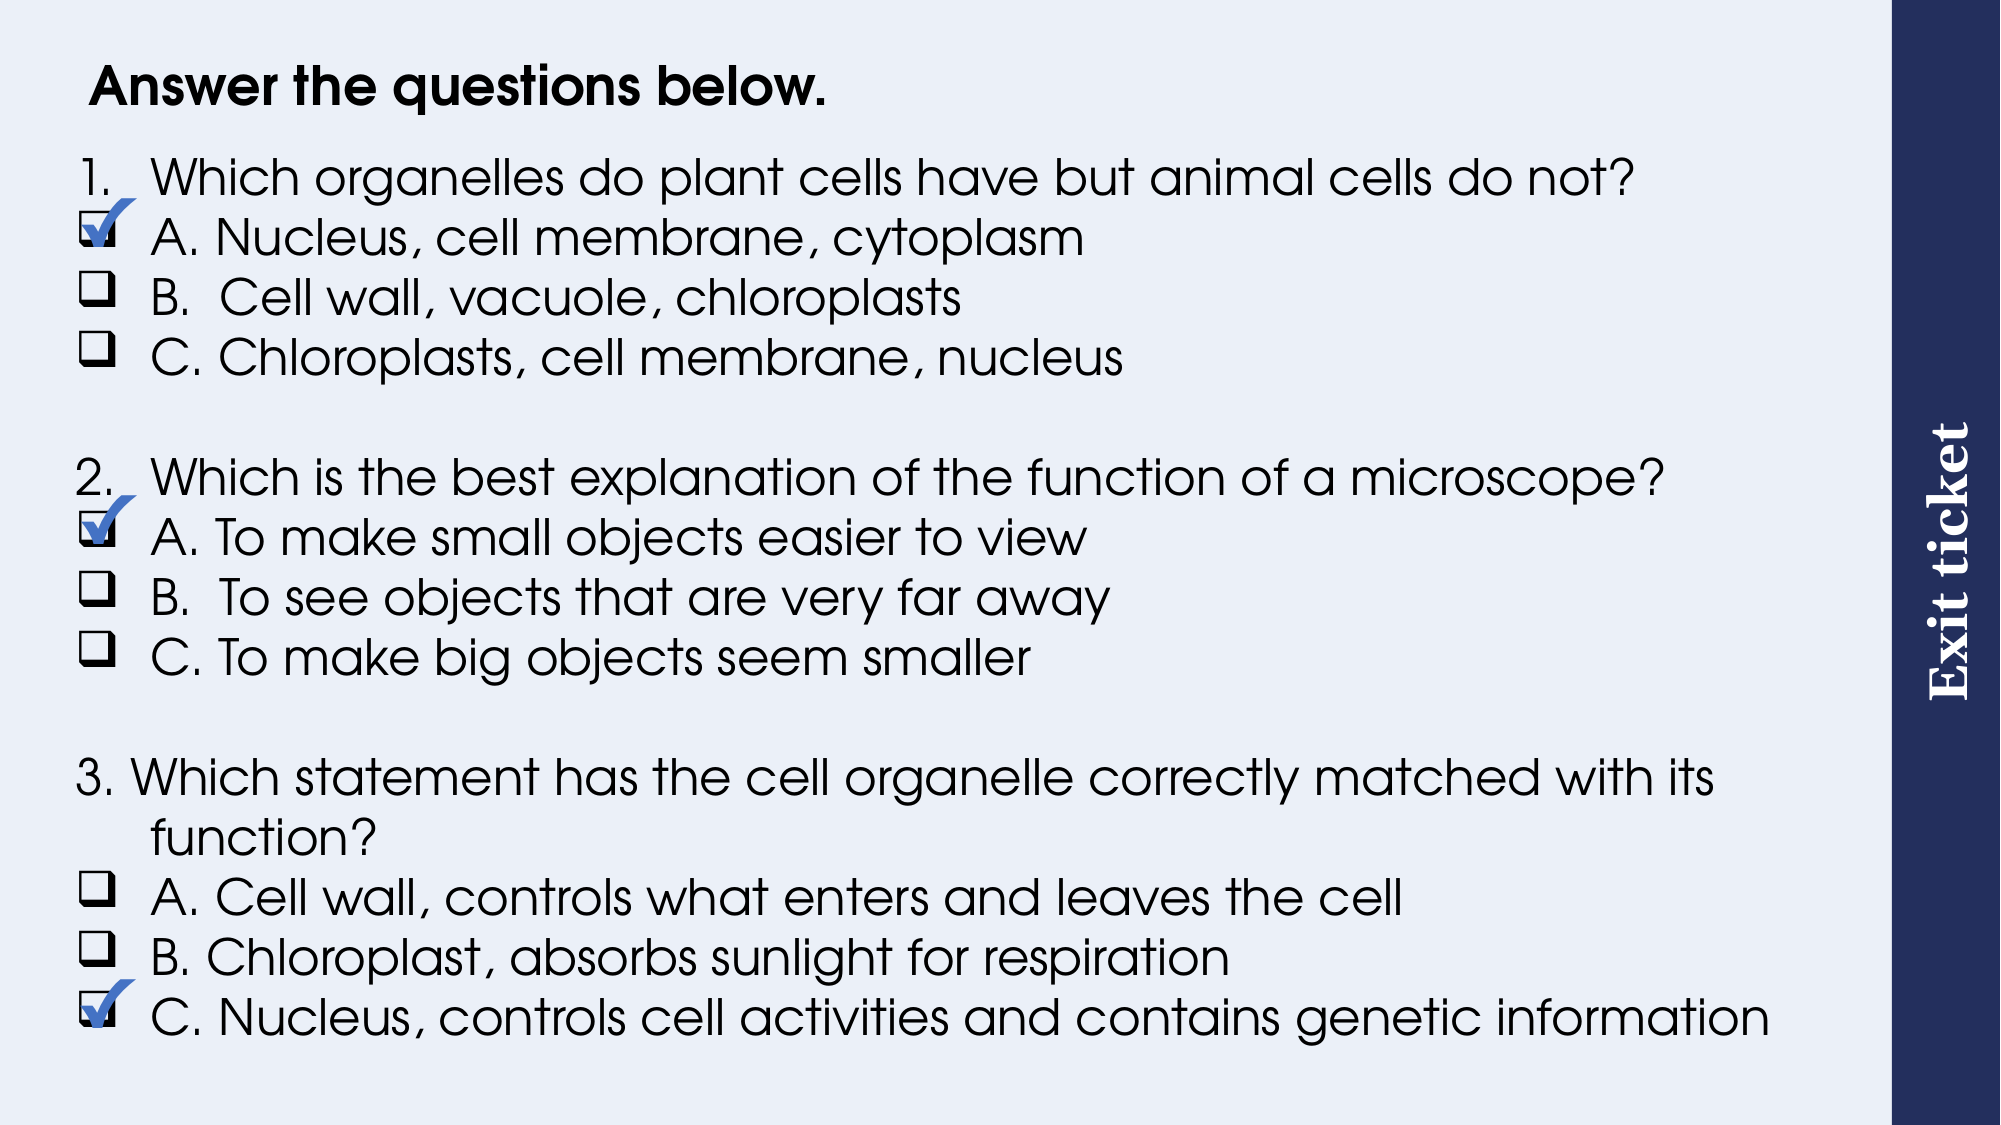

# Answer the questions below.
Which organelles do plant cells have but animal cells do not?
A. Nucleus, cell membrane, cytoplasm
B.  Cell wall, vacuole, chloroplasts
C. Chloroplasts, cell membrane, nucleus

2. 	Which is the best explanation of the function of a microscope?
A. To make small objects easier to view
B.  To see objects that are very far away
C. To make big objects seem smaller

3. Which statement has the cell organelle correctly matched with its function?
A. Cell wall, controls what enters and leaves the cell
B. Chloroplast, absorbs sunlight for respiration
C. Nucleus, controls cell activities and contains genetic information

✓
✓
✓